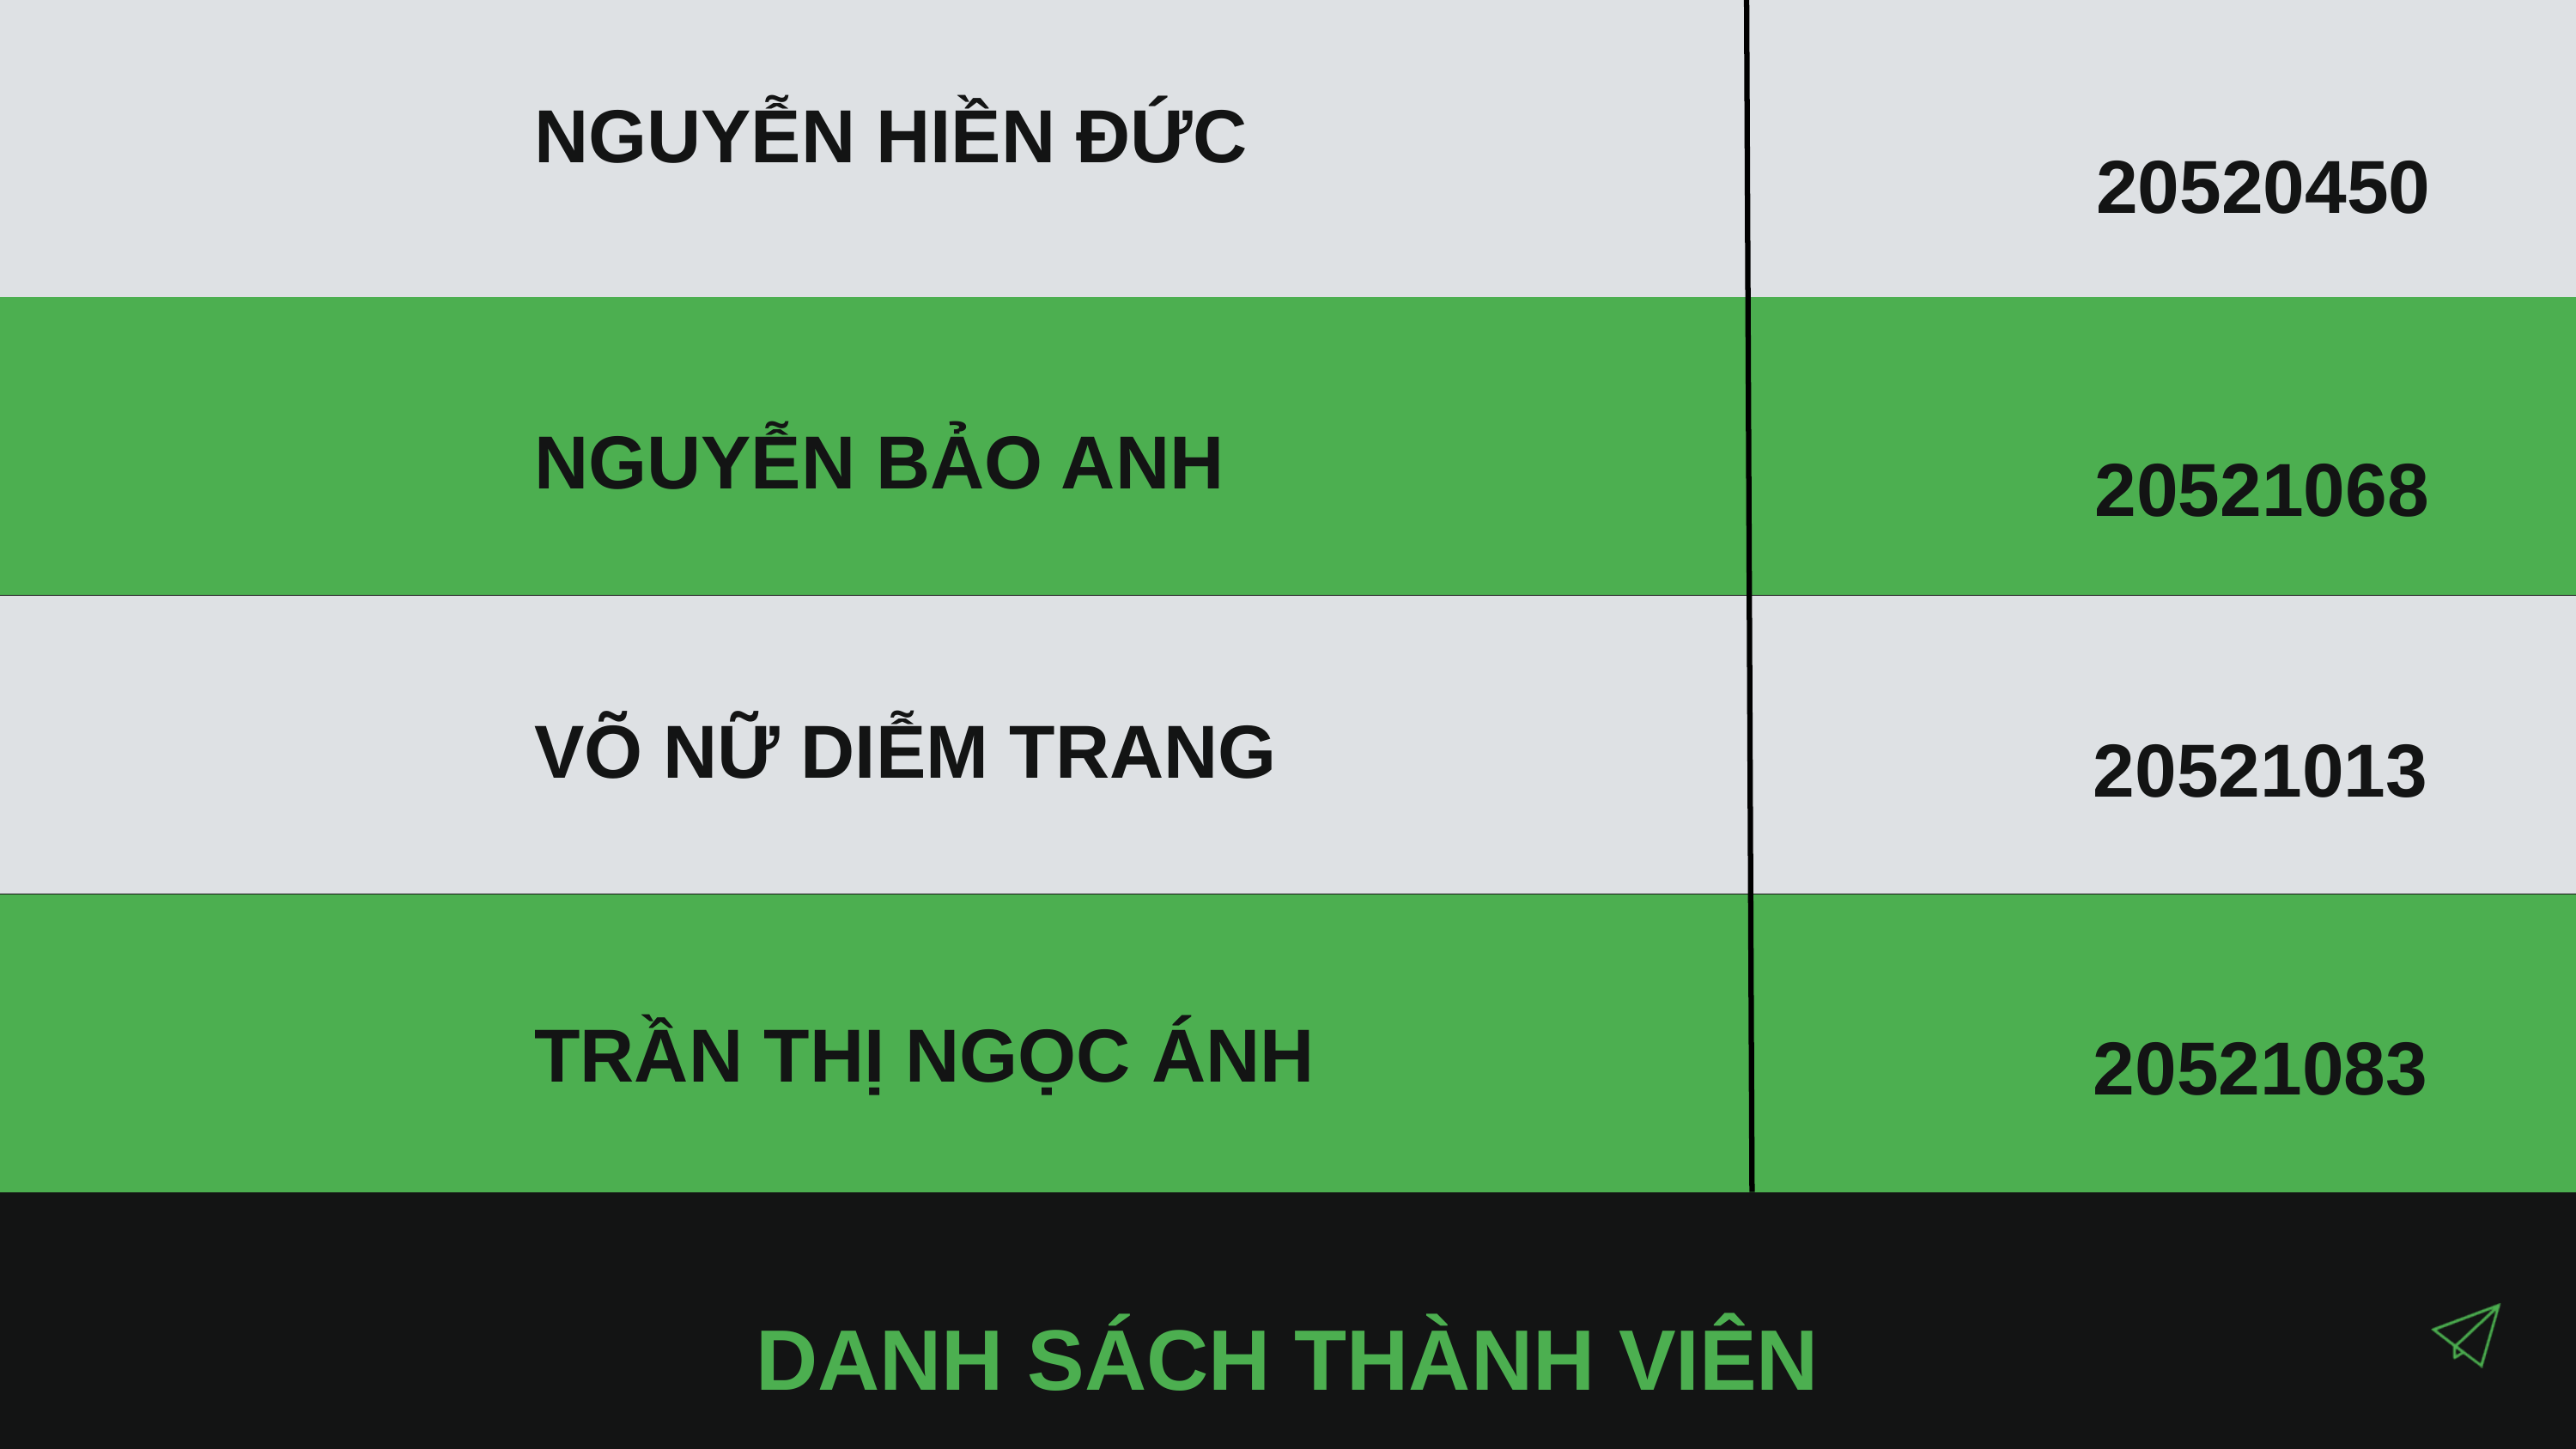

NGUYỄN HIỀN ĐỨC
20520450

NGUYỄN BẢO ANH
20521068

VÕ NỮ DIỄM TRANG
20521013

TRẦN THỊ NGỌC ÁNH
20521083
DANH SÁCH THÀNH VIÊN